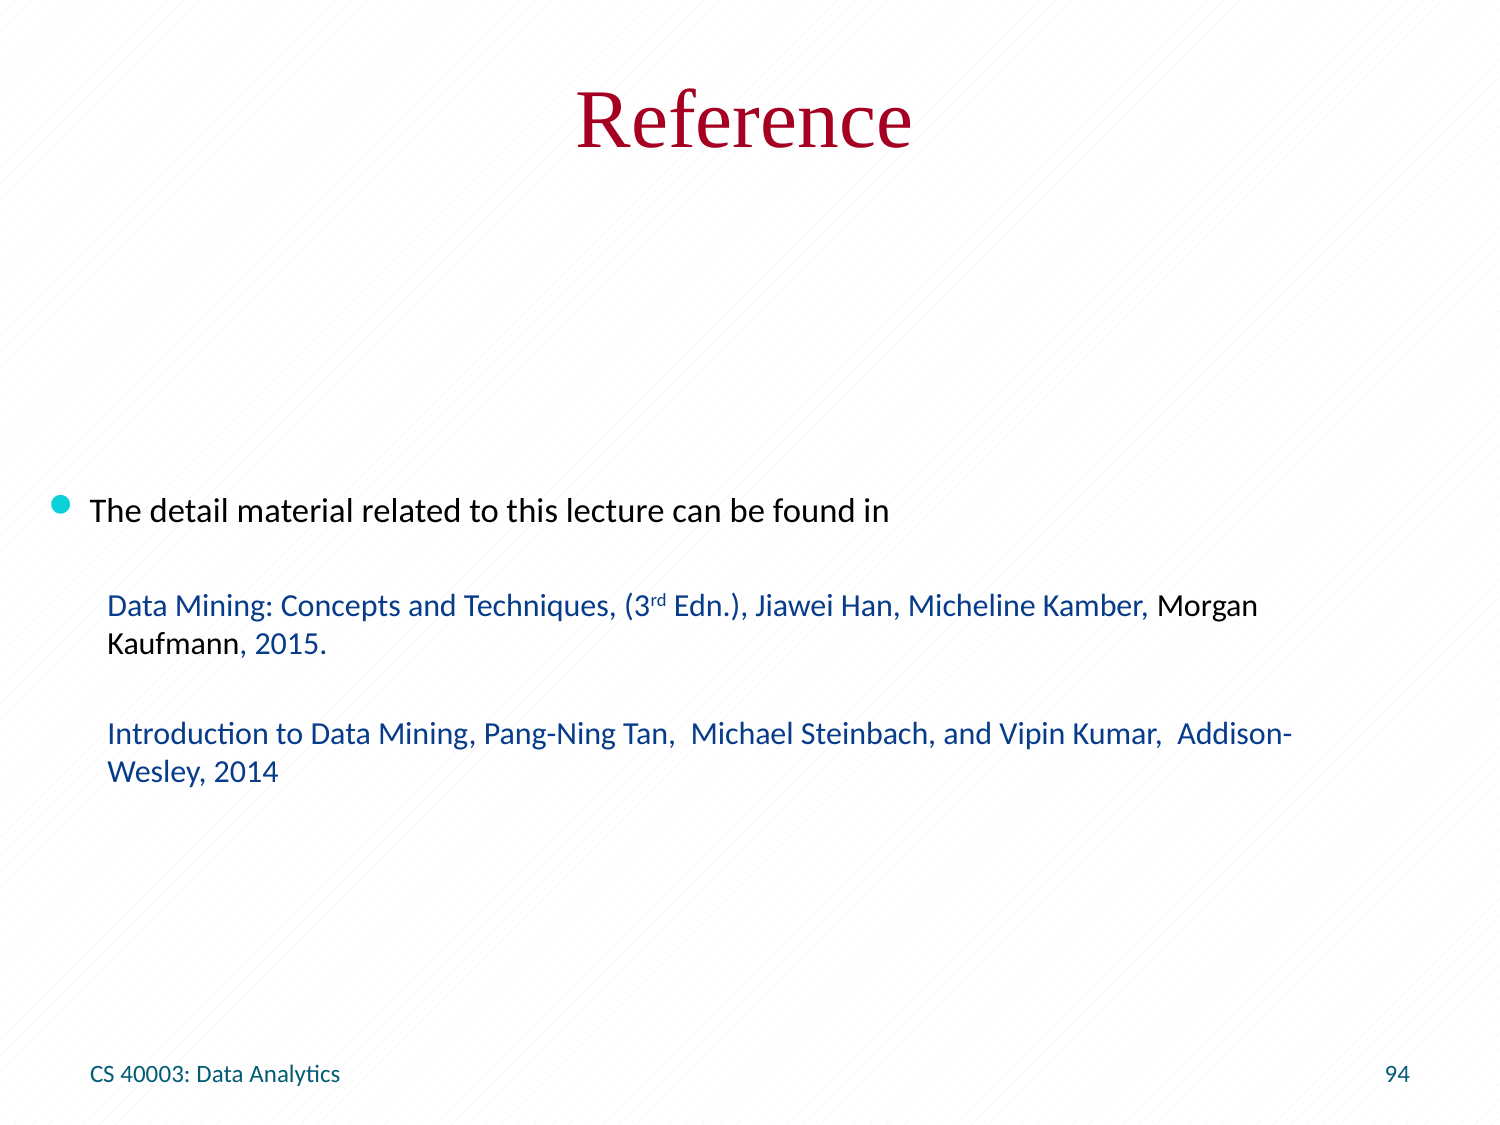

# Reference
The detail material related to this lecture can be found in

Data Mining: Concepts and Techniques, (3rd Edn.), Jiawei Han, Micheline Kamber, Morgan Kaufmann, 2015.

Introduction to Data Mining, Pang-Ning Tan,  Michael Steinbach, and Vipin Kumar,  Addison-Wesley, 2014

CS 40003: Data Analytics
94